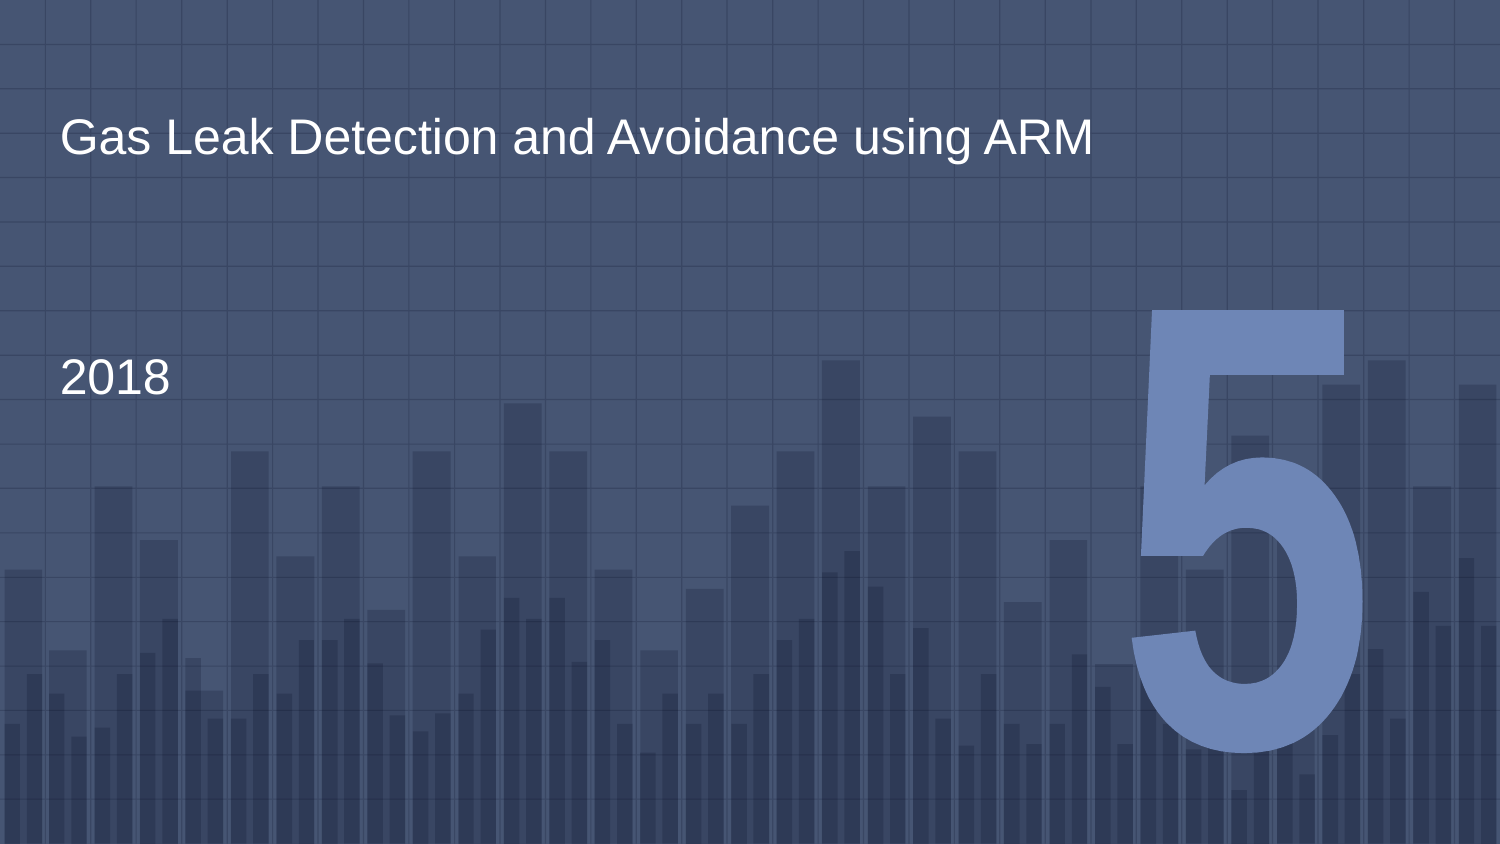

# Gas Leak Detection and Avoidance using ARM 2018
5